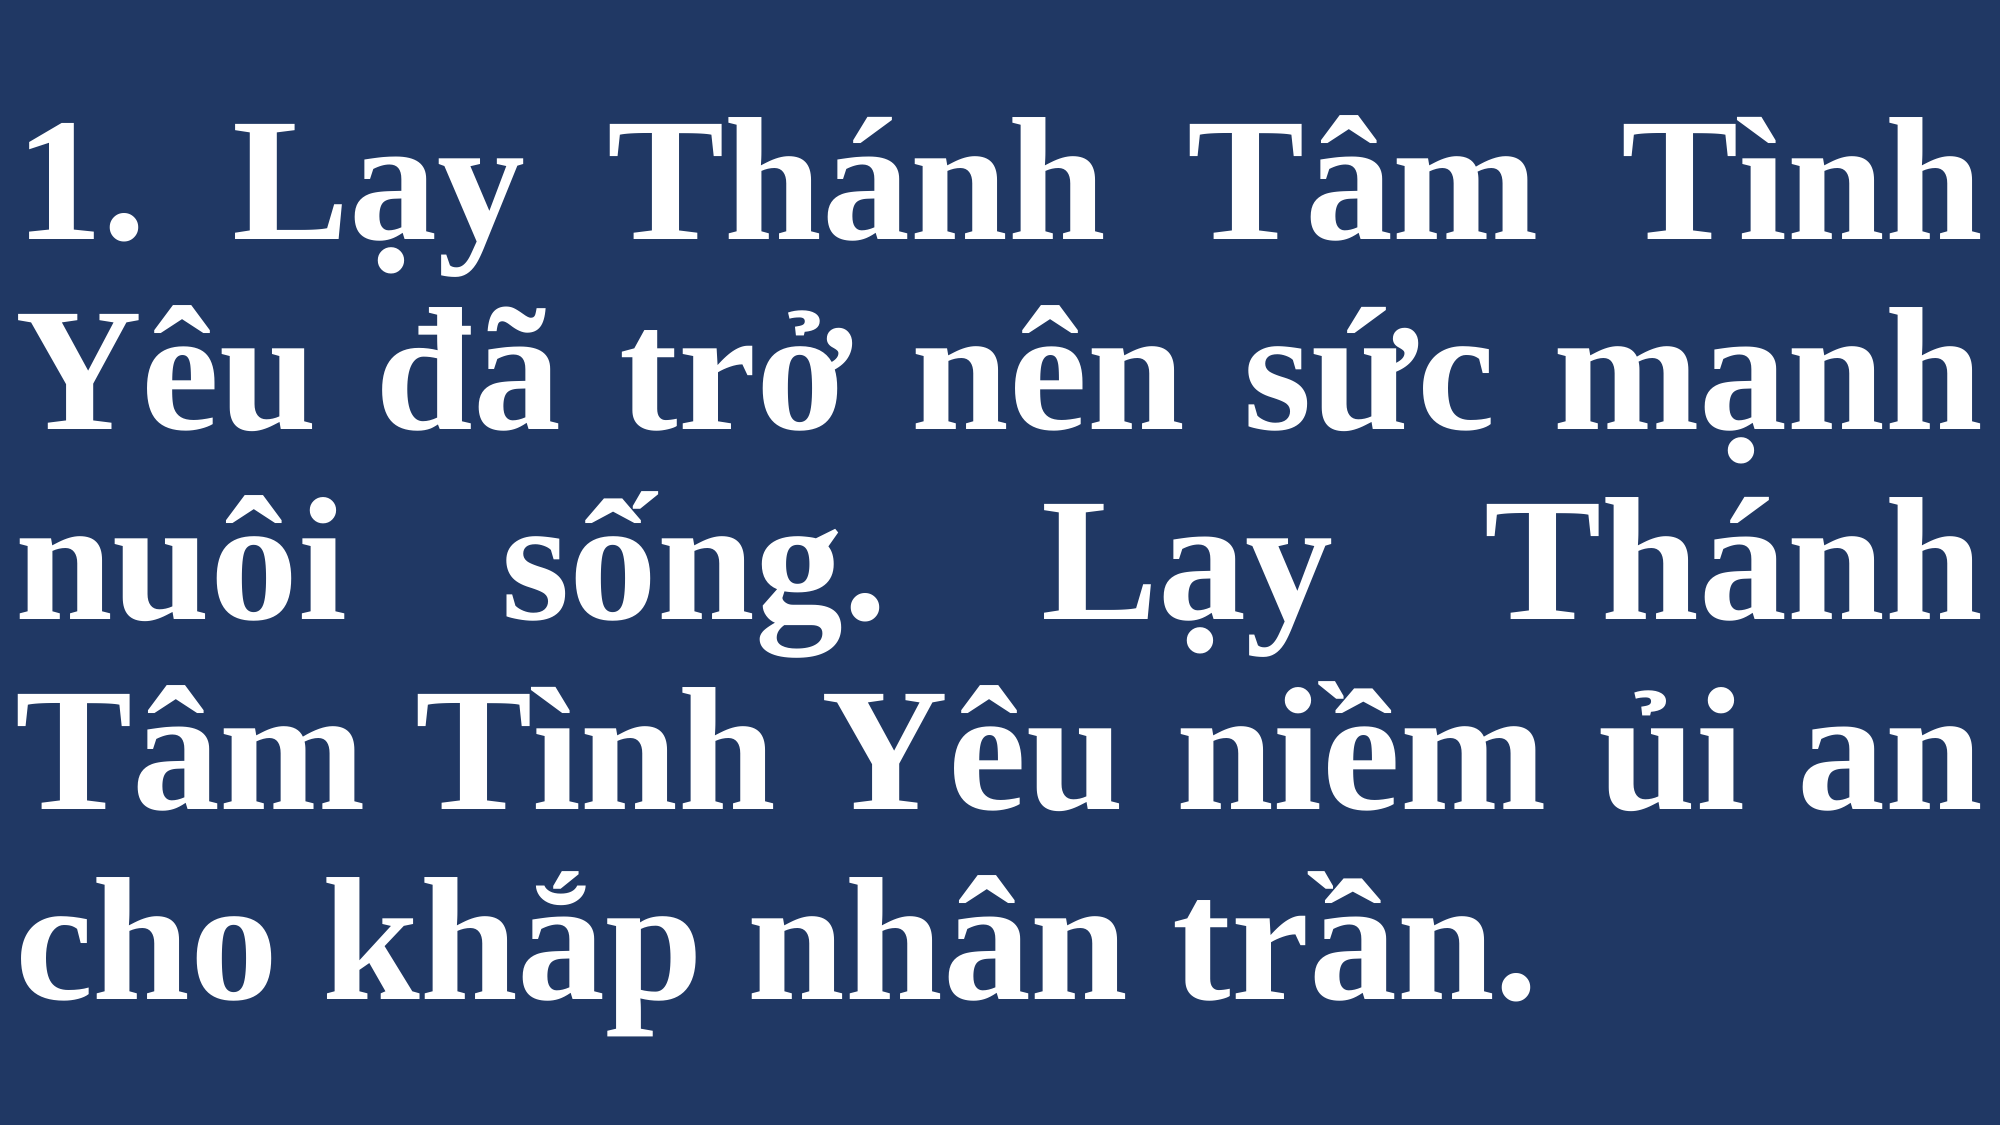

# 1. Lạy Thánh Tâm Tình Yêu đã trở nên sức mạnh nuôi sống. Lạy Thánh Tâm Tình Yêu niềm ủi an cho khắp nhân trần.